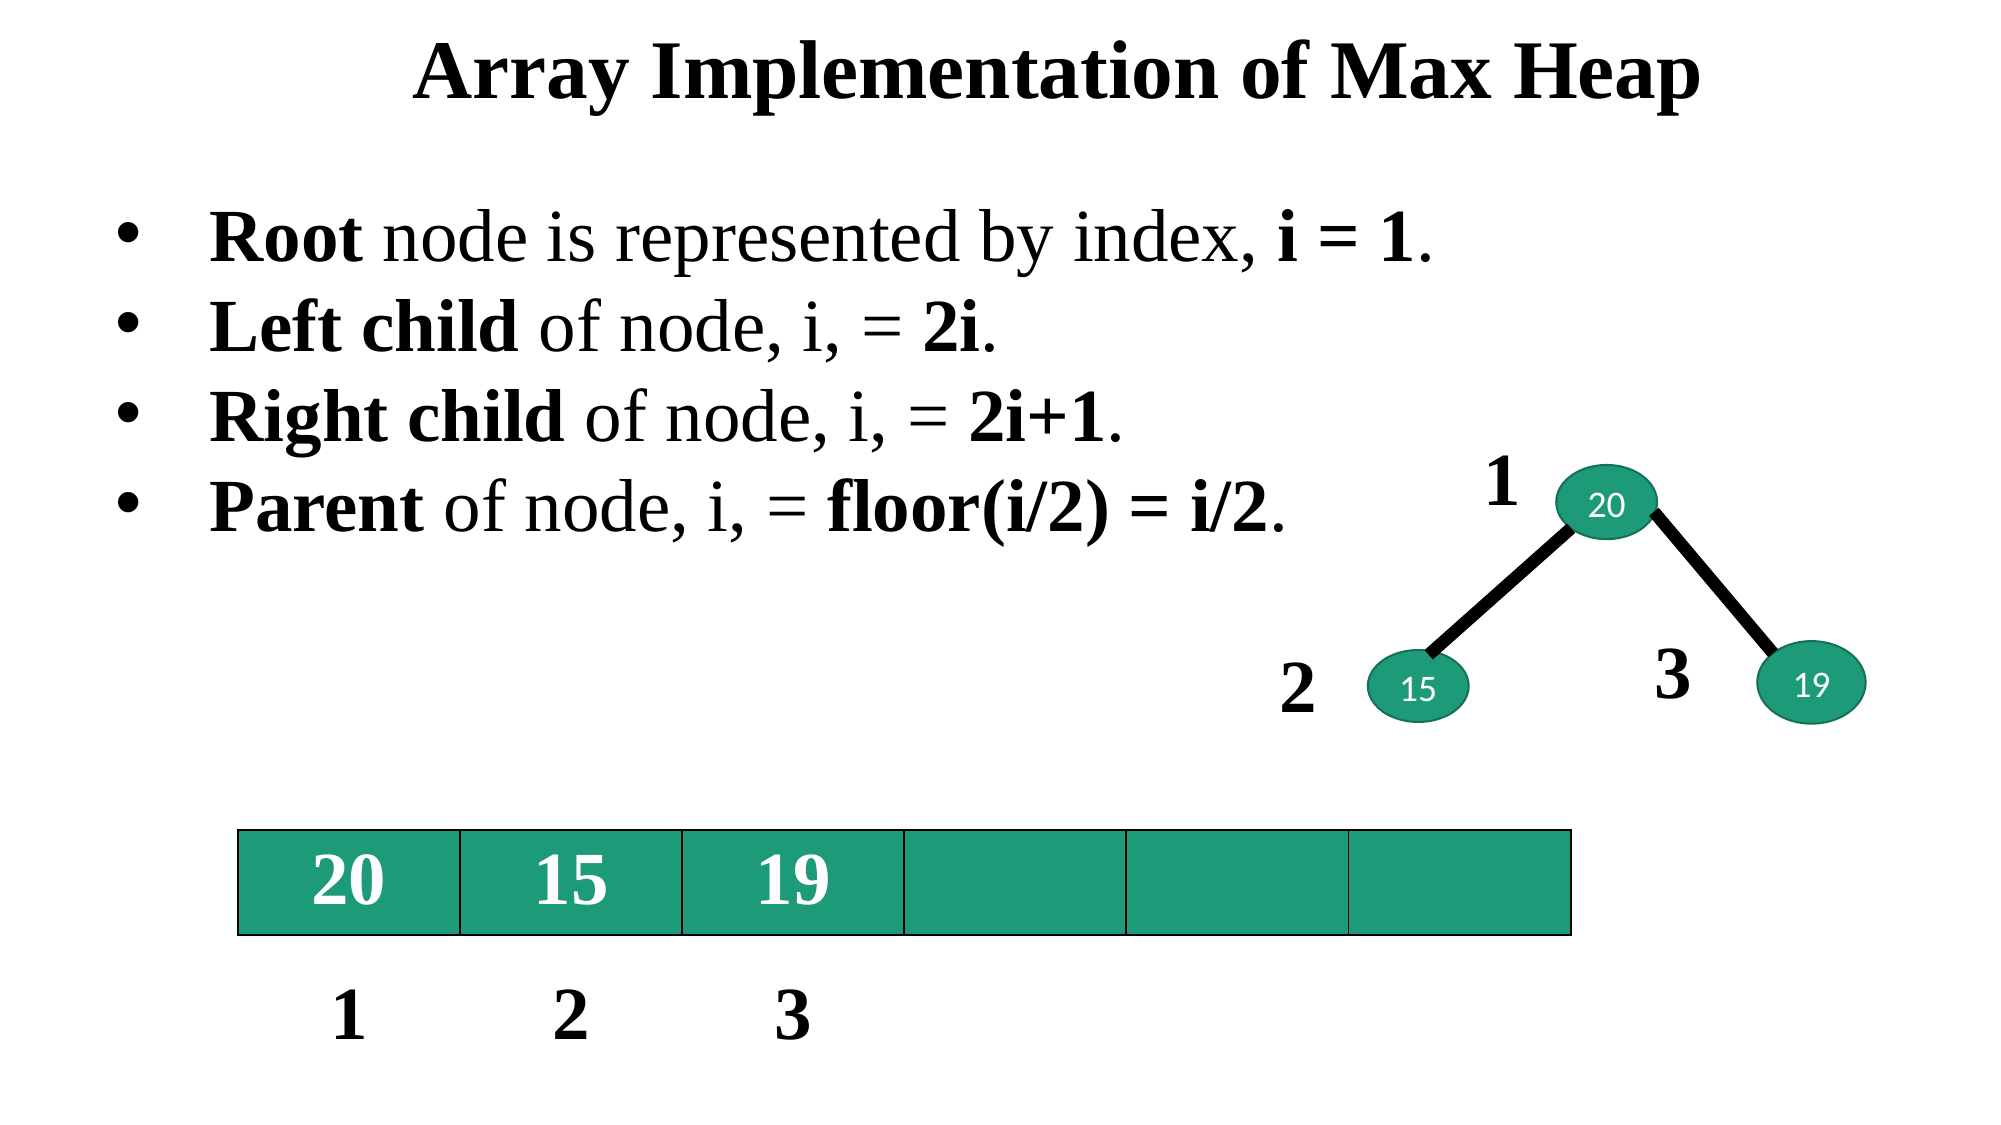

Array Implementation of Max Heap
Root node is represented by index, i = 1.
Left child of node, i, = 2i.
Right child of node, i, = 2i+1.
Parent of node, i, = floor(i/2) = i/2.
1
20

3
2
19
15
| 20 | 15 | 19 |  |  |  |
| --- | --- | --- | --- | --- | --- |
| 1 | 2 | 3 |  |  |  |
| --- | --- | --- | --- | --- | --- |